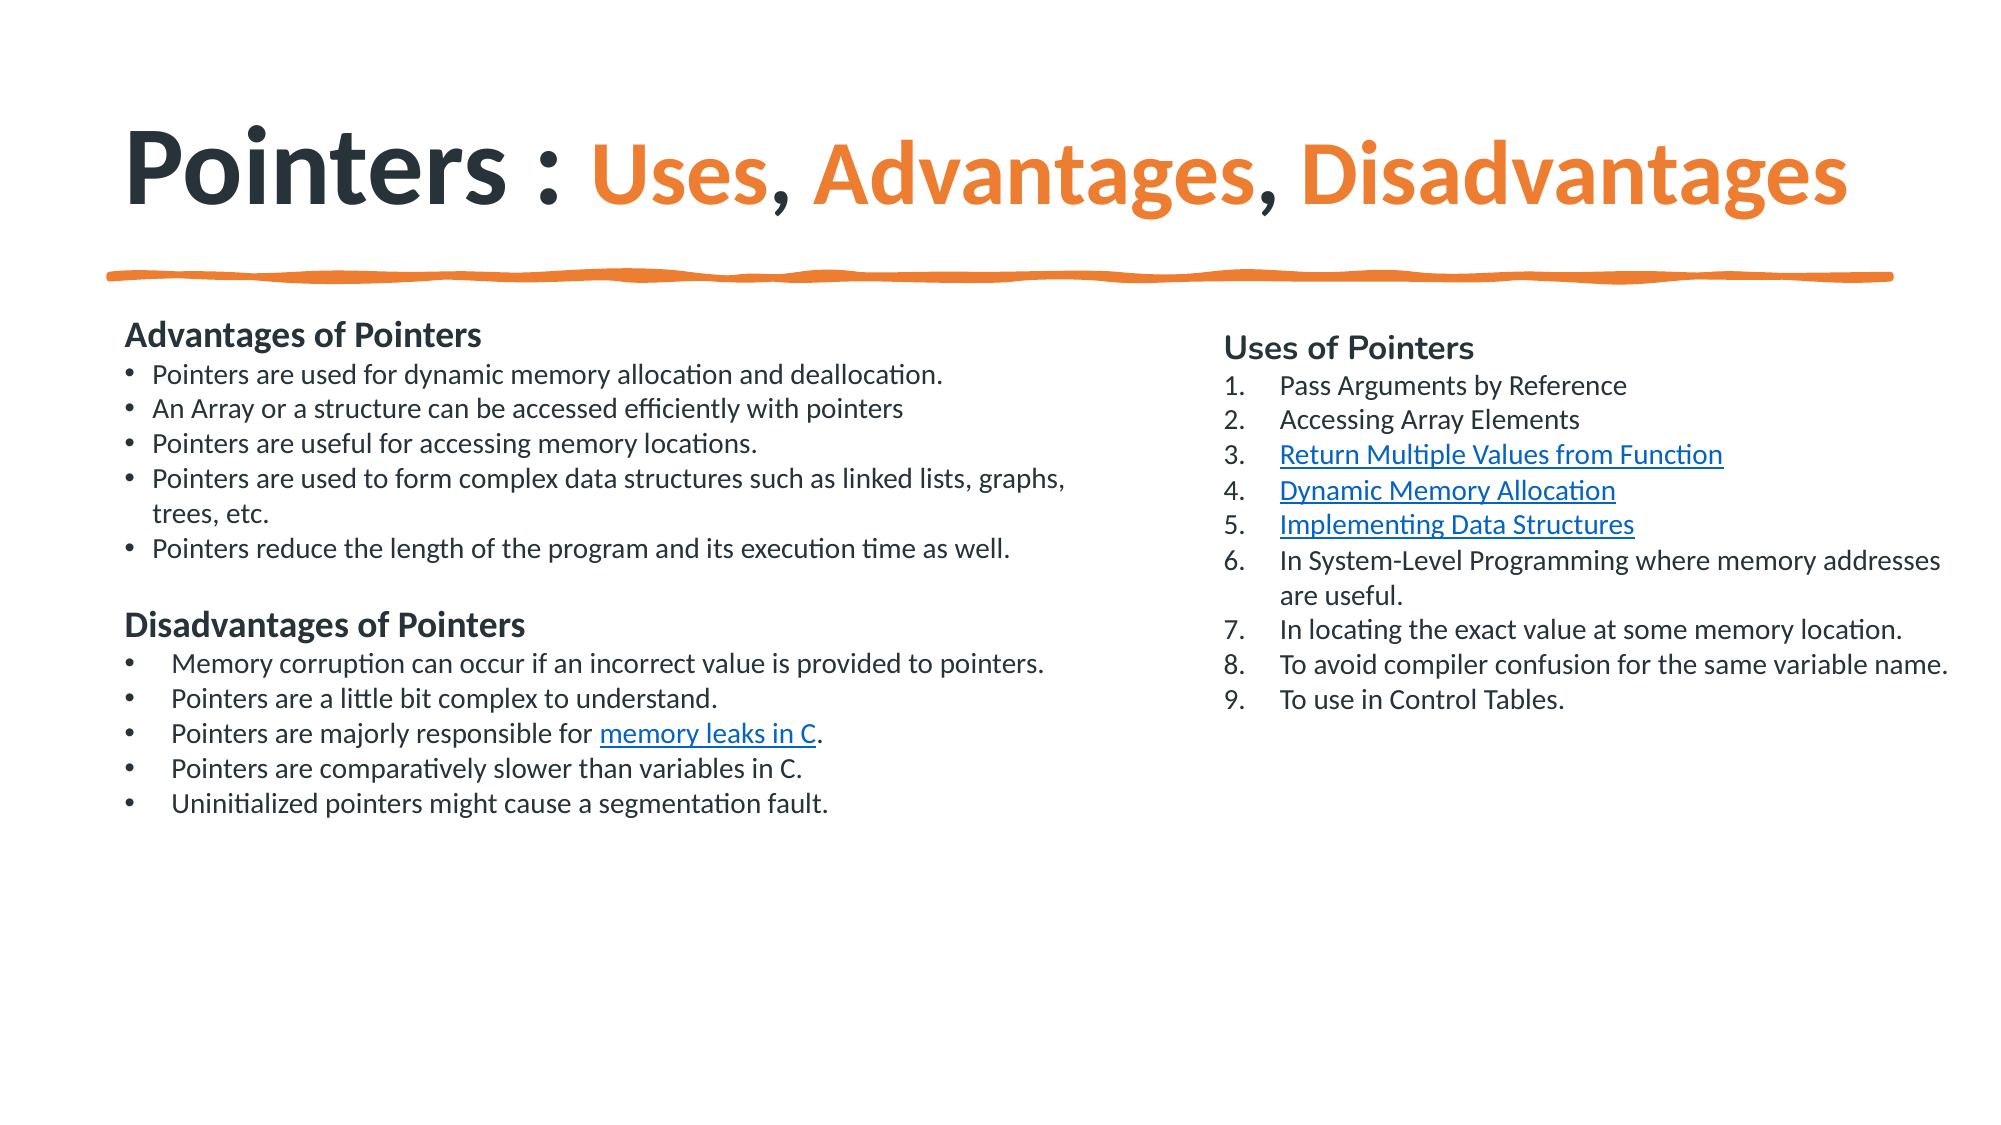

# Pointers : Uses, Advantages, Disadvantages

Advantages of Pointers
Pointers are used for dynamic memory allocation and deallocation.
An Array or a structure can be accessed efficiently with pointers
Pointers are useful for accessing memory locations.
Pointers are used to form complex data structures such as linked lists, graphs, trees, etc.
Pointers reduce the length of the program and its execution time as well.

Disadvantages of Pointers
Memory corruption can occur if an incorrect value is provided to pointers.
Pointers are a little bit complex to understand.
Pointers are majorly responsible for memory leaks in C.
Pointers are comparatively slower than variables in C.
Uninitialized pointers might cause a segmentation fault.
Uses of Pointers
Pass Arguments by Reference
Accessing Array Elements
Return Multiple Values from Function
Dynamic Memory Allocation
Implementing Data Structures
In System-Level Programming where memory addresses are useful.
In locating the exact value at some memory location.
To avoid compiler confusion for the same variable name.
To use in Control Tables.